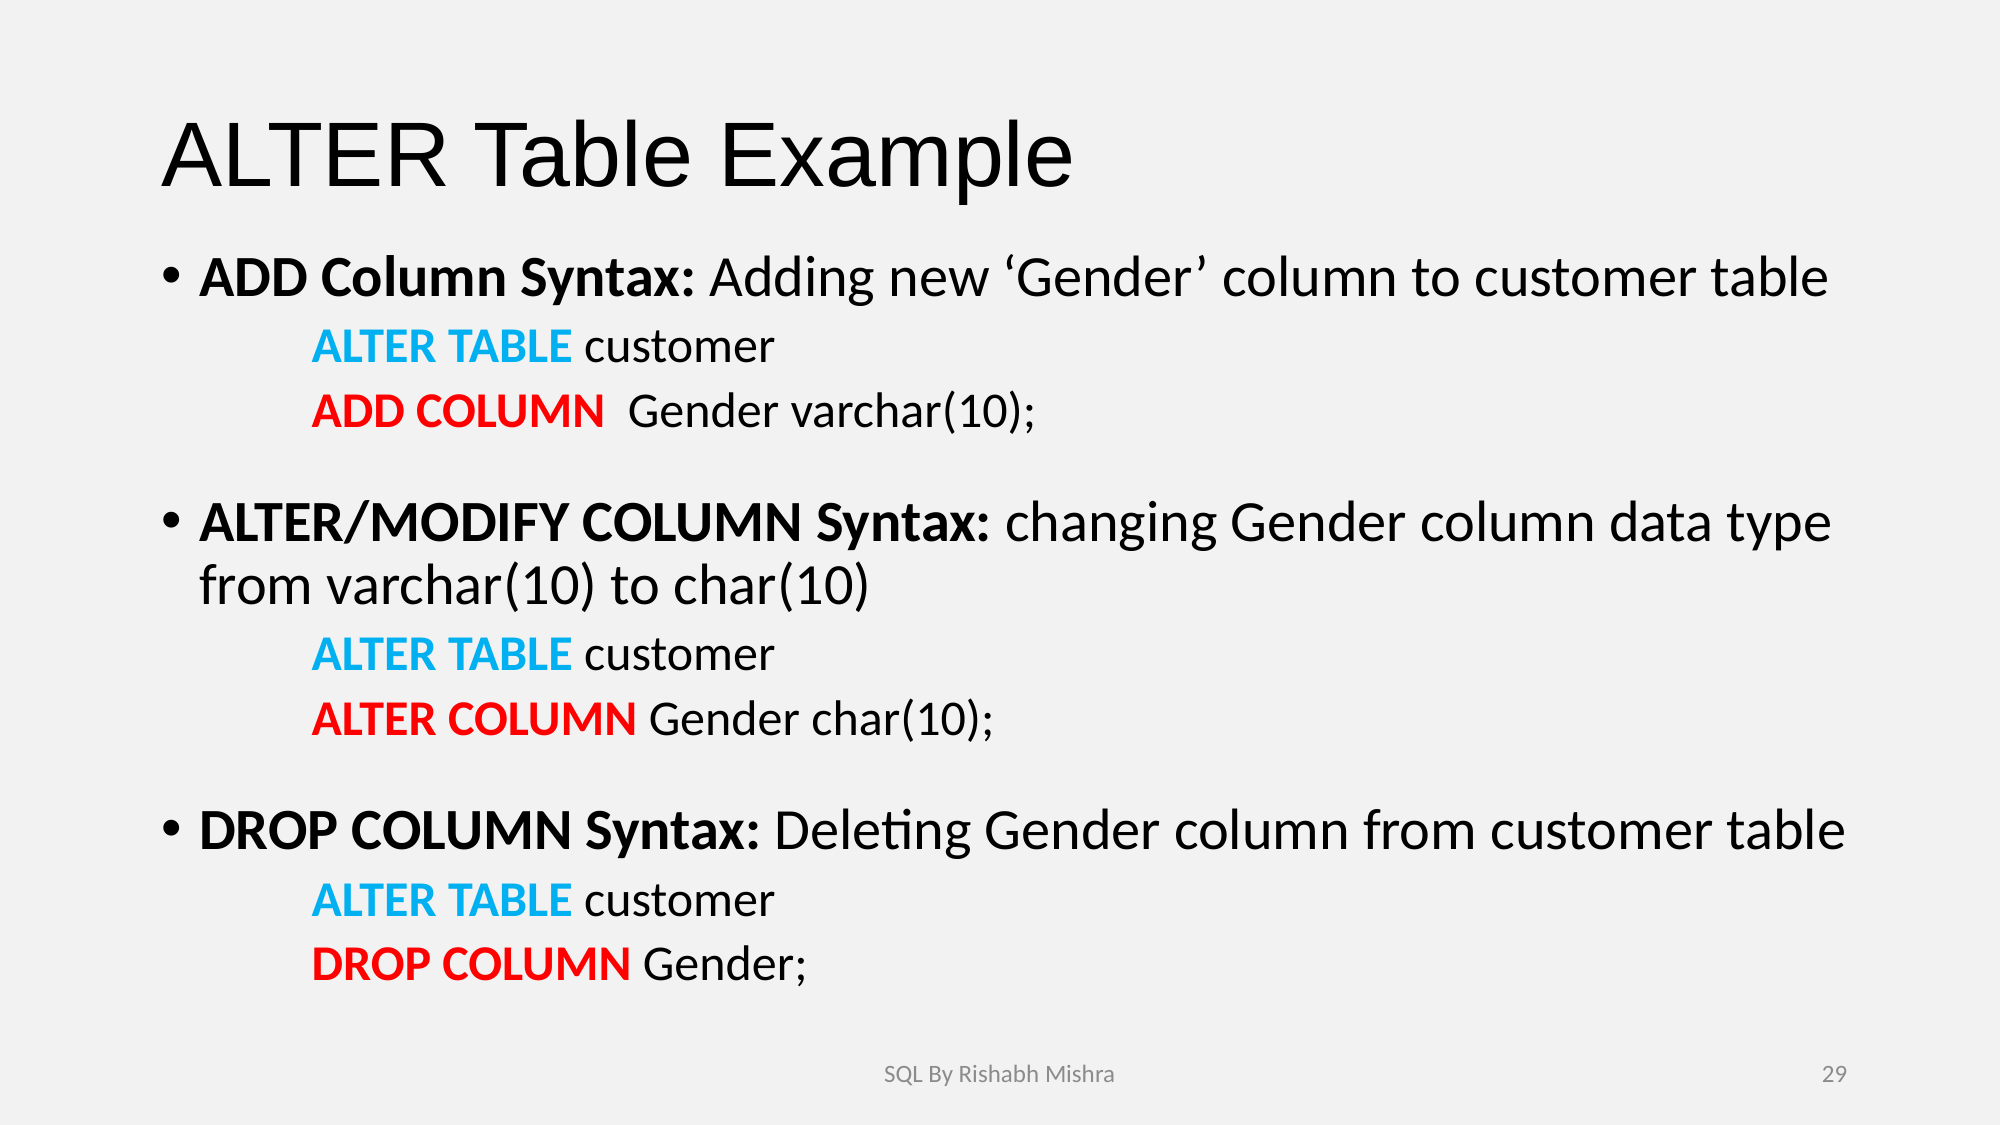

# ALTER Table Example
ADD Column Syntax: Adding new ‘Gender’ column to customer table
ALTER TABLE customer
ADD COLUMN  Gender varchar(10);

ALTER/MODIFY COLUMN Syntax: changing Gender column data type from varchar(10) to char(10)
ALTER TABLE customer
ALTER COLUMN Gender char(10);

DROP COLUMN Syntax: Deleting Gender column from customer table
ALTER TABLE customer
DROP COLUMN Gender;

SQL By Rishabh Mishra
29